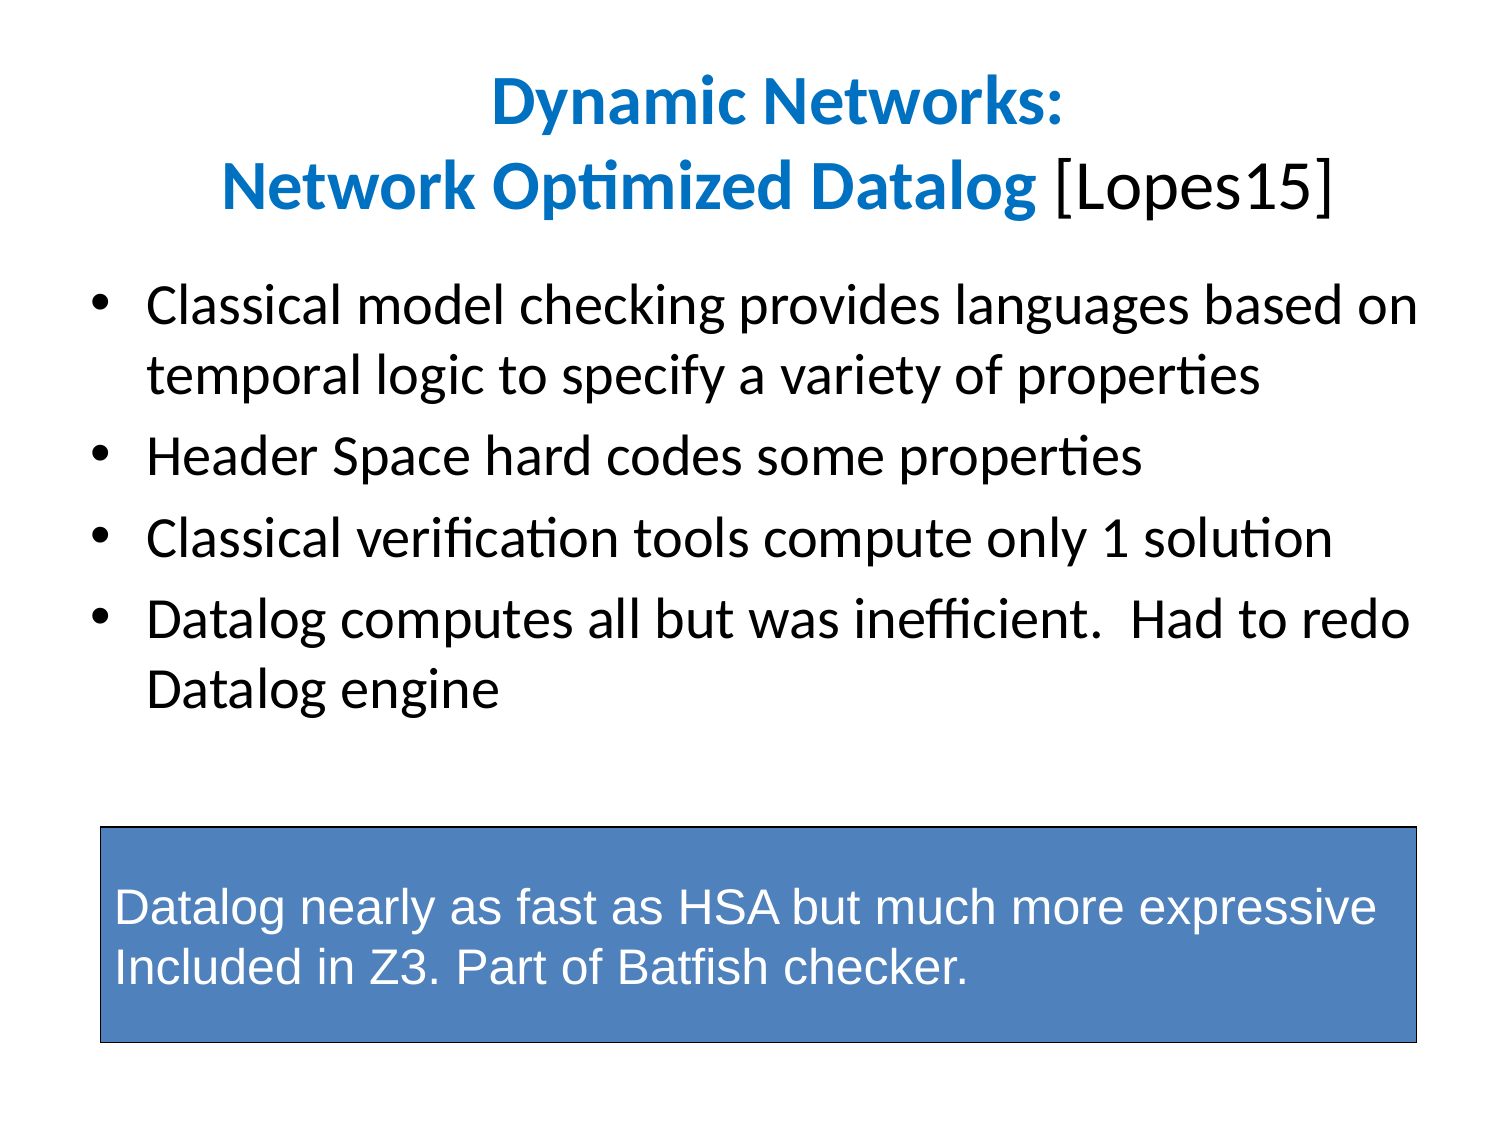

# Dynamic Networks: Network Optimized Datalog [Lopes15]
Classical model checking provides languages based on temporal logic to specify a variety of properties
Header Space hard codes some properties
Classical verification tools compute only 1 solution
Datalog computes all but was inefficient.  Had to redo Datalog engine
Datalog nearly as fast as HSA but much more expressive
Included in Z3. Part of Batfish checker.